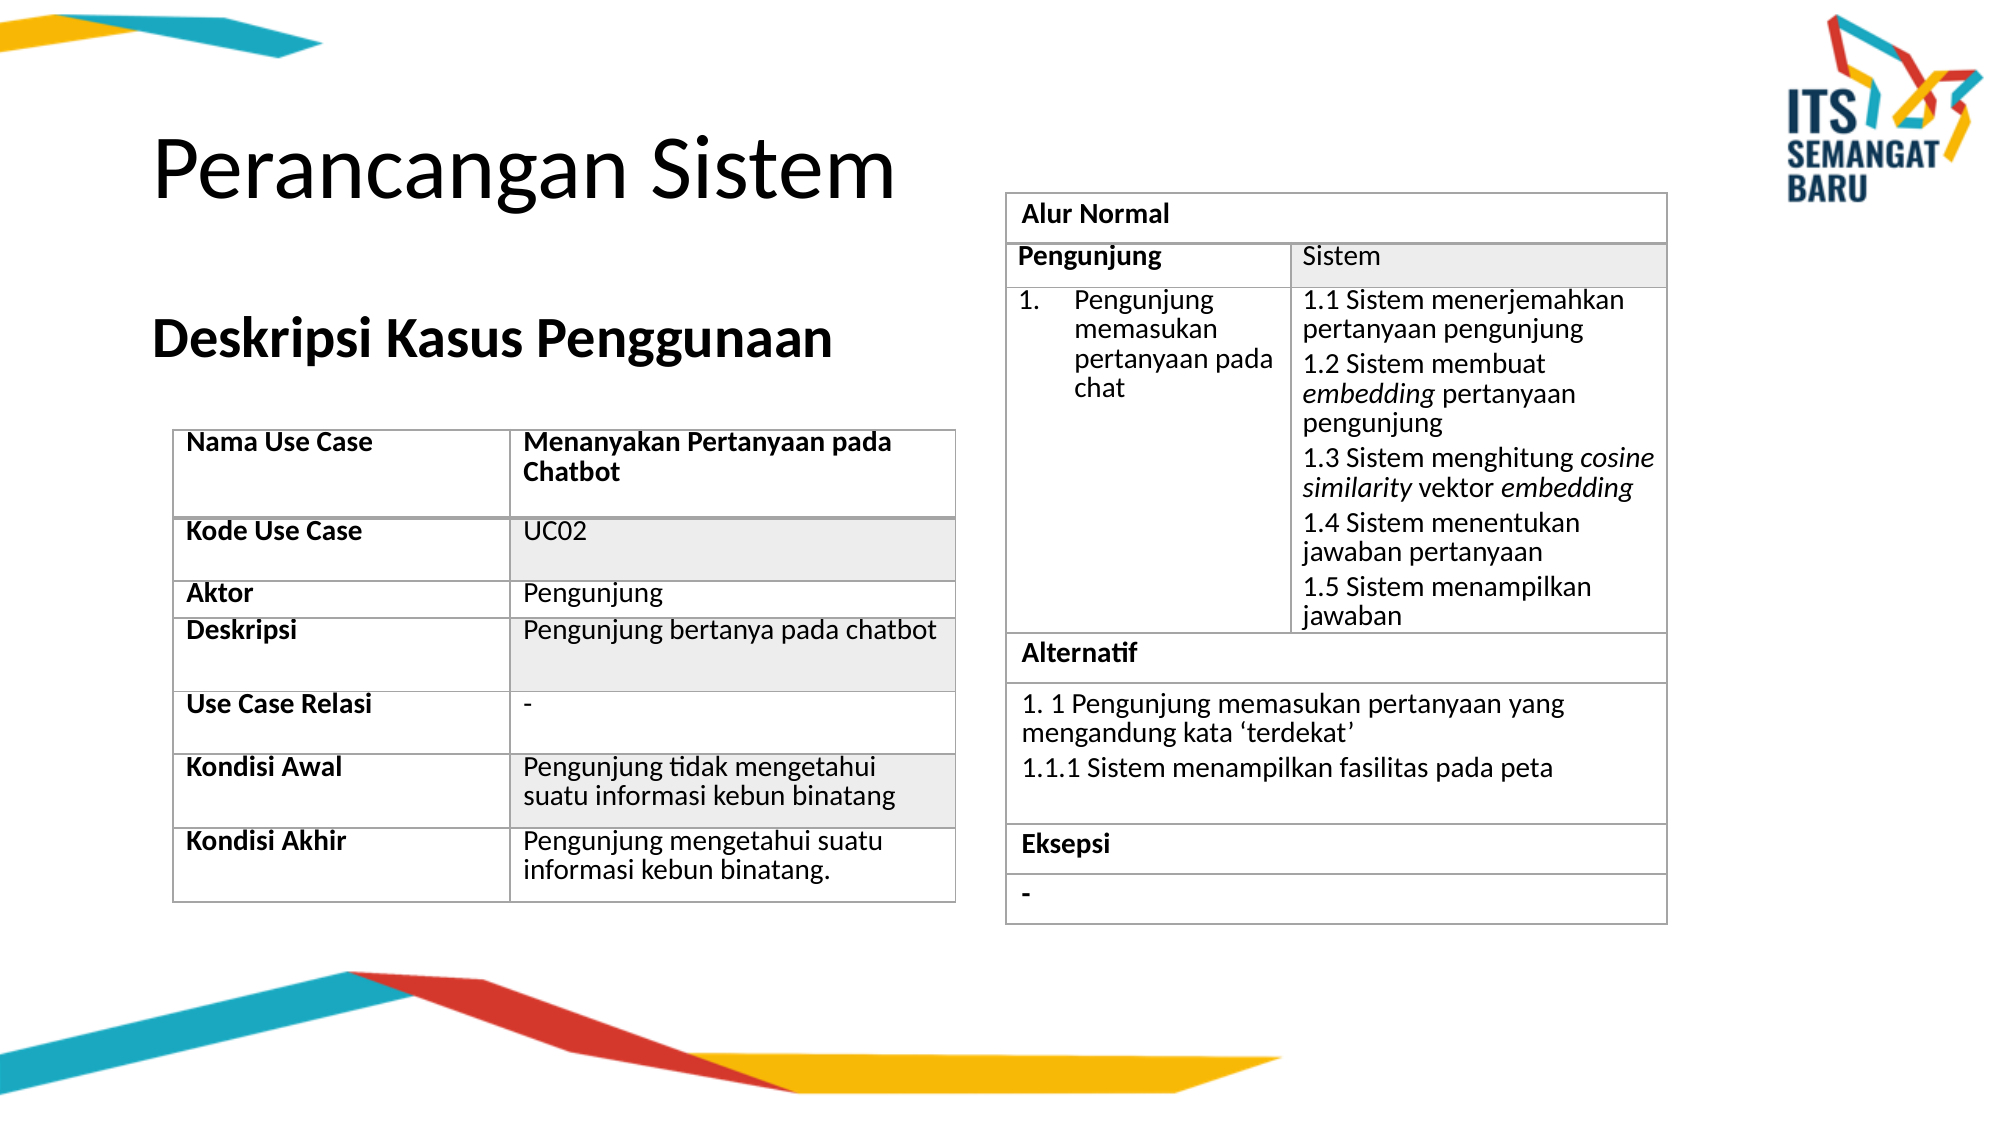

# Perancangan Sistem
| Alur Normal |  |
| --- | --- |
| Pengunjung | Sistem |
| Pengunjung memasukan pertanyaan pada chat | 1.1 Sistem menerjemahkan pertanyaan pengunjung 1.2 Sistem membuat embedding pertanyaan pengunjung 1.3 Sistem menghitung cosine similarity vektor embedding 1.4 Sistem menentukan jawaban pertanyaan 1.5 Sistem menampilkan jawaban |
| Alternatif |  |
| 1. 1 Pengunjung memasukan pertanyaan yang mengandung kata ‘terdekat’ 1.1.1 Sistem menampilkan fasilitas pada peta |  |
| Eksepsi |  |
| - |  |
Deskripsi Kasus Penggunaan
| Nama Use Case | Menanyakan Pertanyaan pada Chatbot |
| --- | --- |
| Kode Use Case | UC02 |
| Aktor | Pengunjung |
| Deskripsi | Pengunjung bertanya pada chatbot |
| Use Case Relasi | - |
| Kondisi Awal | Pengunjung tidak mengetahui suatu informasi kebun binatang |
| Kondisi Akhir | Pengunjung mengetahui suatu informasi kebun binatang. |